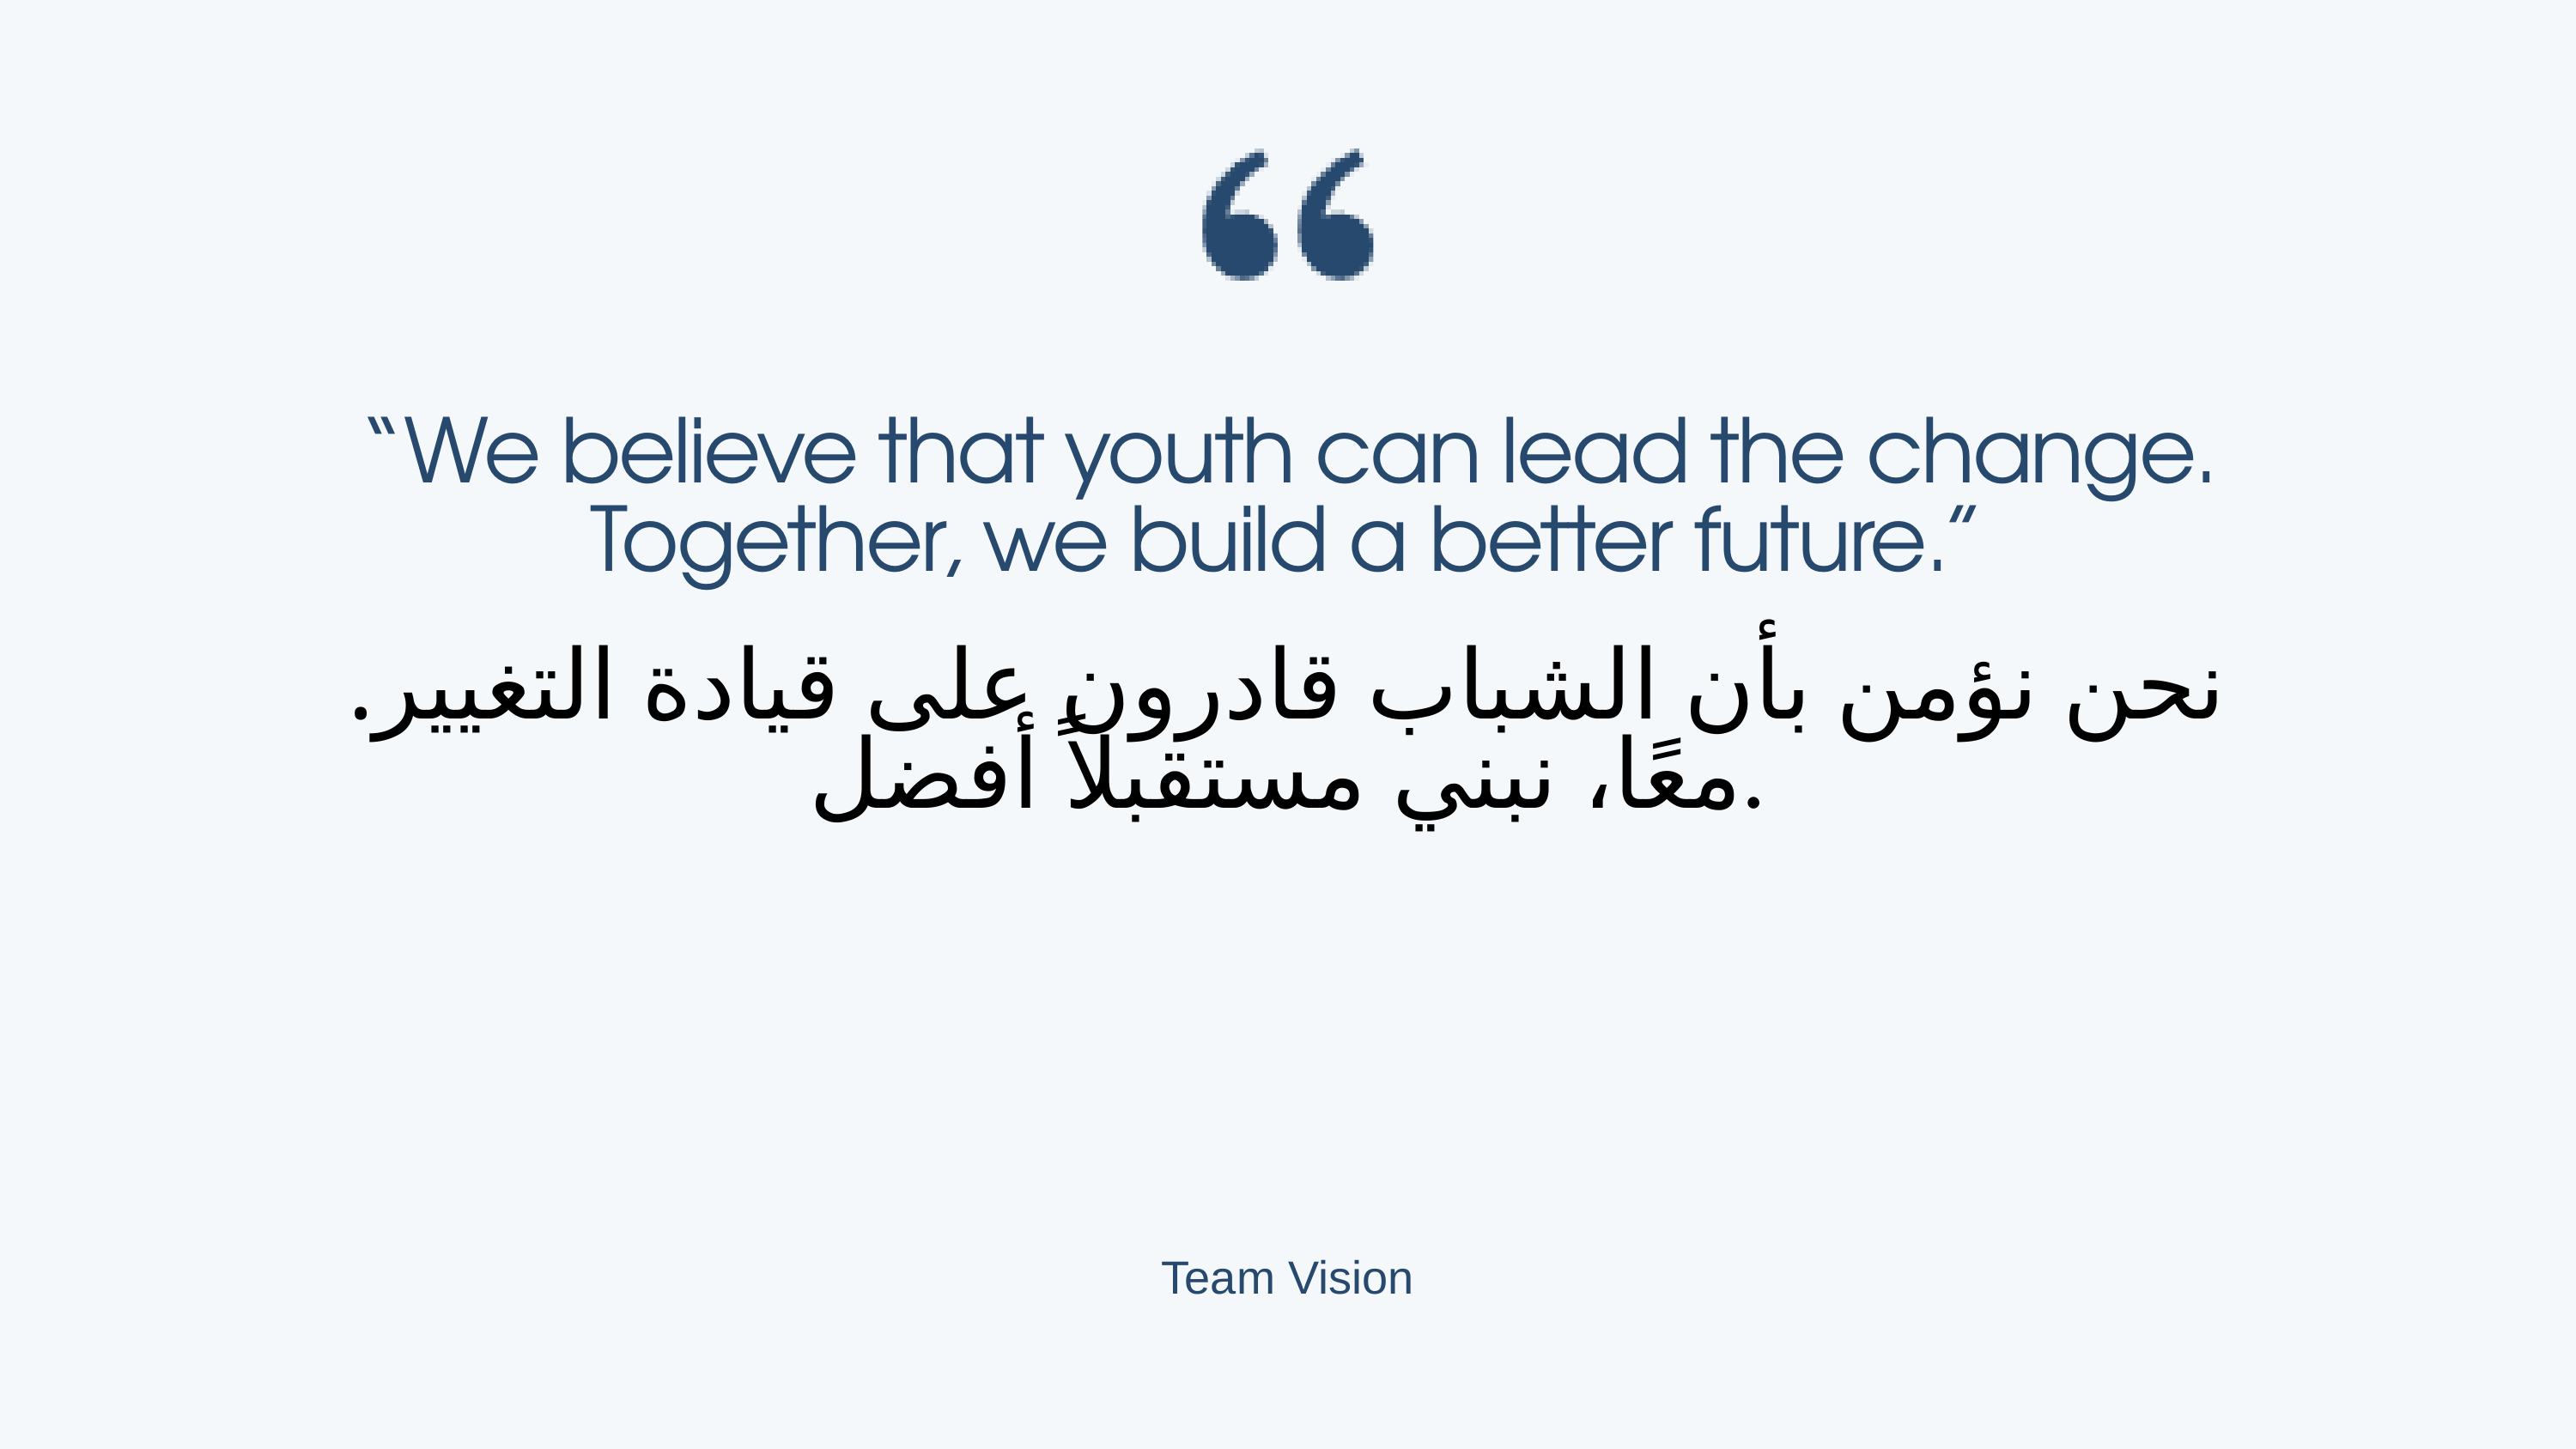

“We believe that youth can lead the change. Together, we build a better future.”
نحن نؤمن بأن الشباب قادرون على قيادة التغيير. معًا، نبني مستقبلاً أفضل.
Team Vision